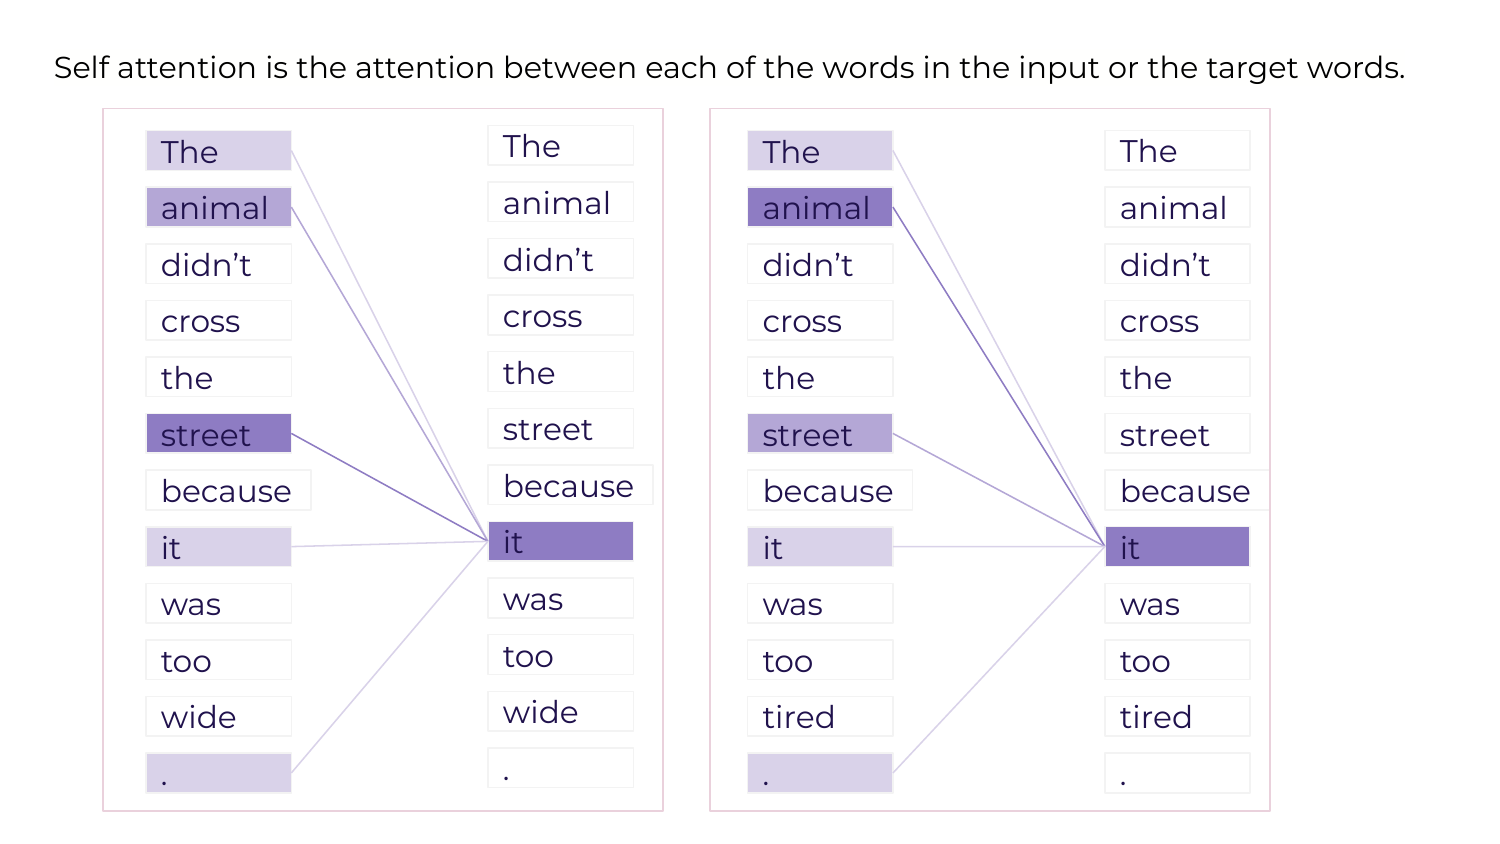

Self attention is the attention between each of the words in the input or the target words.

The
The
The
The
animal
animal
animal
animal
didn’t
didn’t
didn’t
didn’t
cross
cross
cross
cross
the
the
the
the
street
street
street
street
because
because
because
because
it
it
it
it
was
was
was
was
too
too
too
too
wide
tired
wide
tired
.
.
.
.